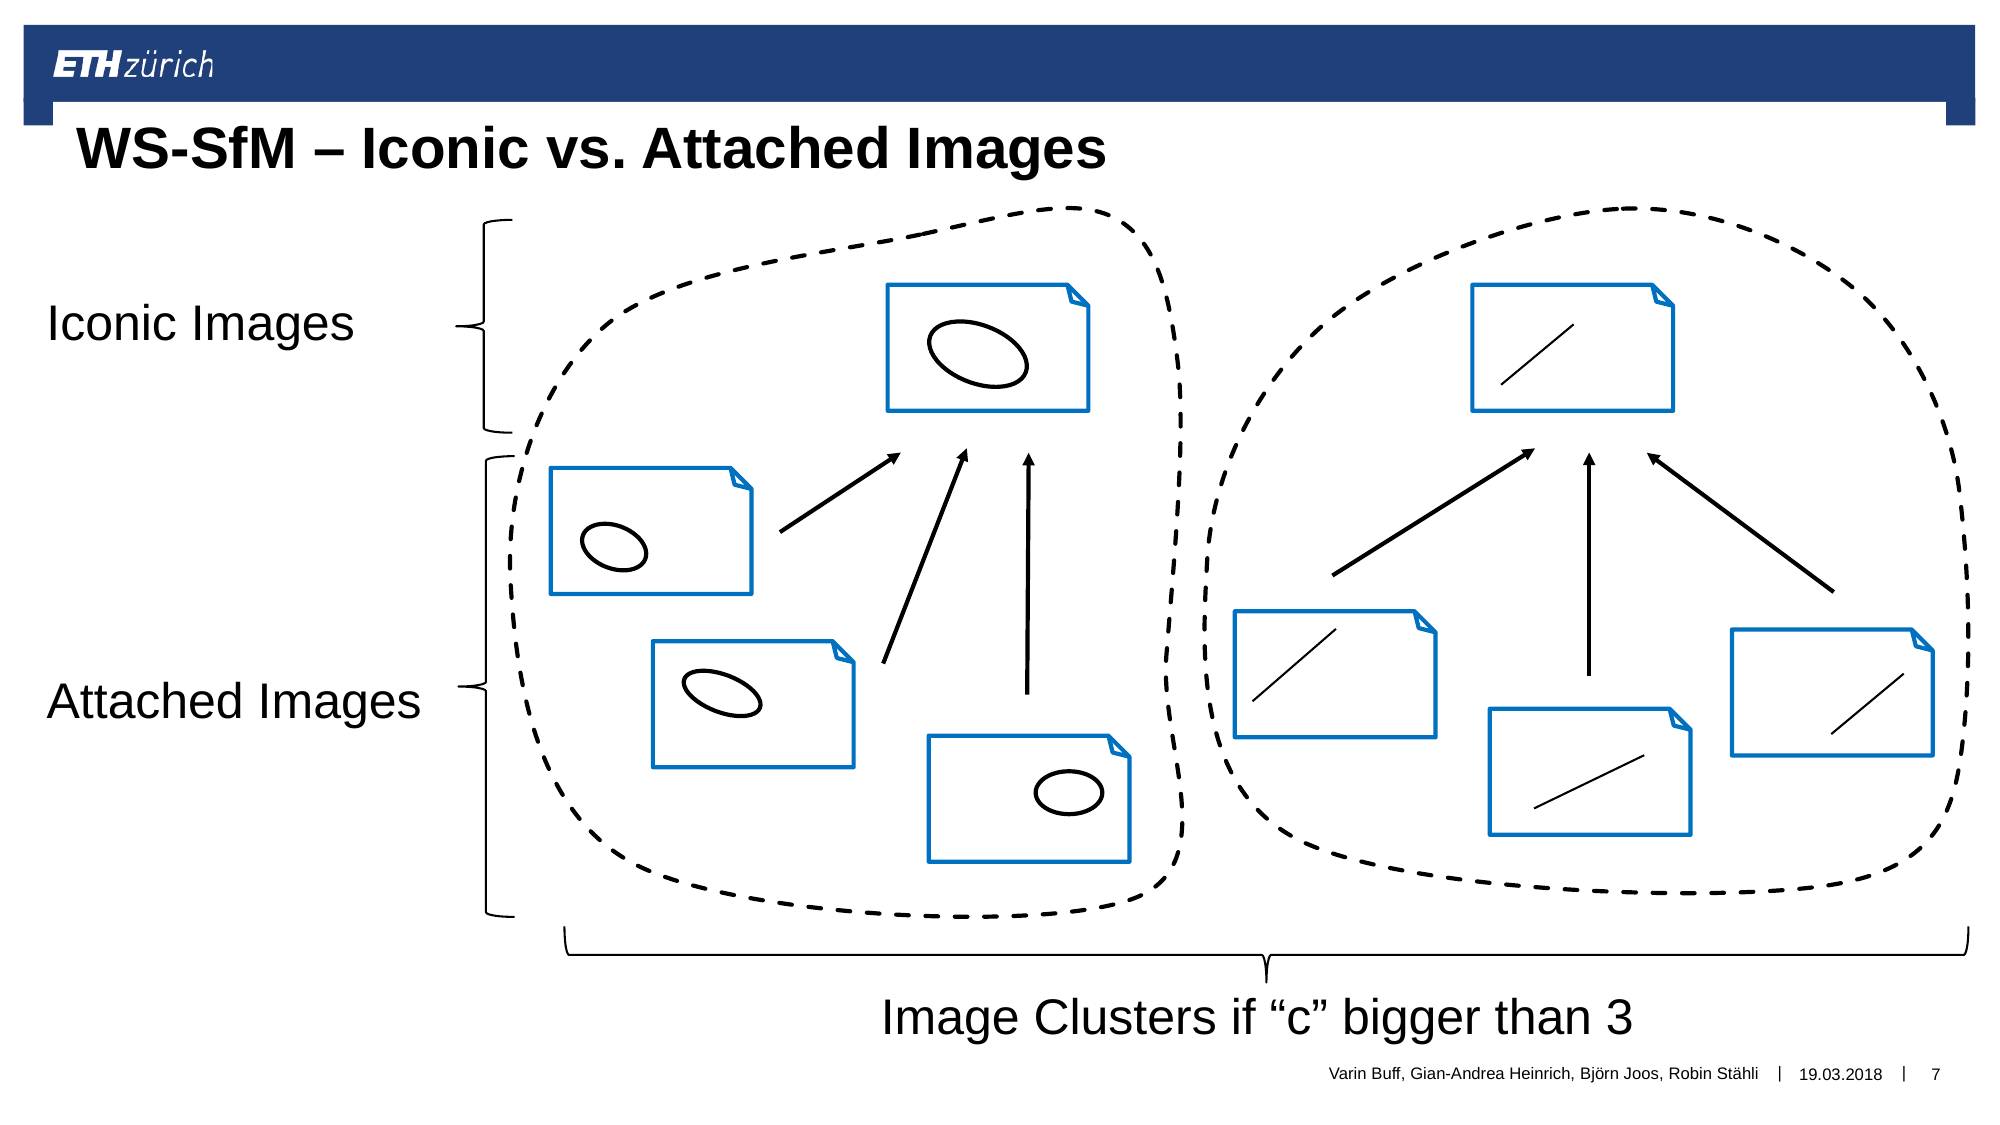

# WS-SfM – Iconic vs. Attached Images

Iconic Images

Attached Images

Image Clusters if “c” bigger than 3
Varin Buff, Gian-Andrea Heinrich, Björn Joos, Robin Stähli
19.03.2018
7